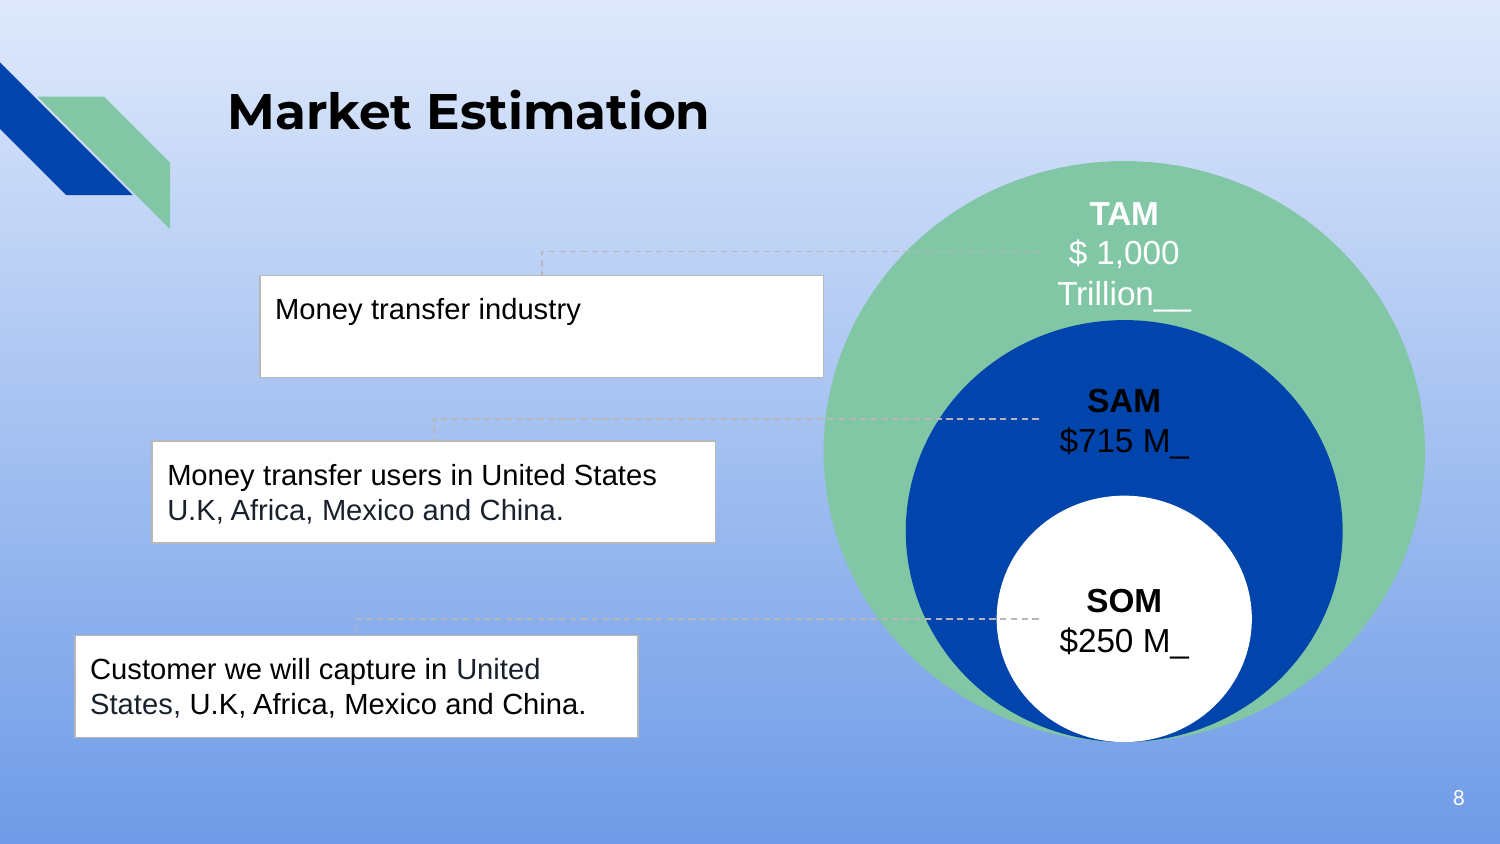

# Market Estimation

TAM
$ 1,000 Trillion__
SAM
$715 M_
SOM
$250 M_
Money transfer industry
Money transfer users in United States U.K, Africa, Mexico and China.
Customer we will capture in United States, U.K, Africa, Mexico and China.
8